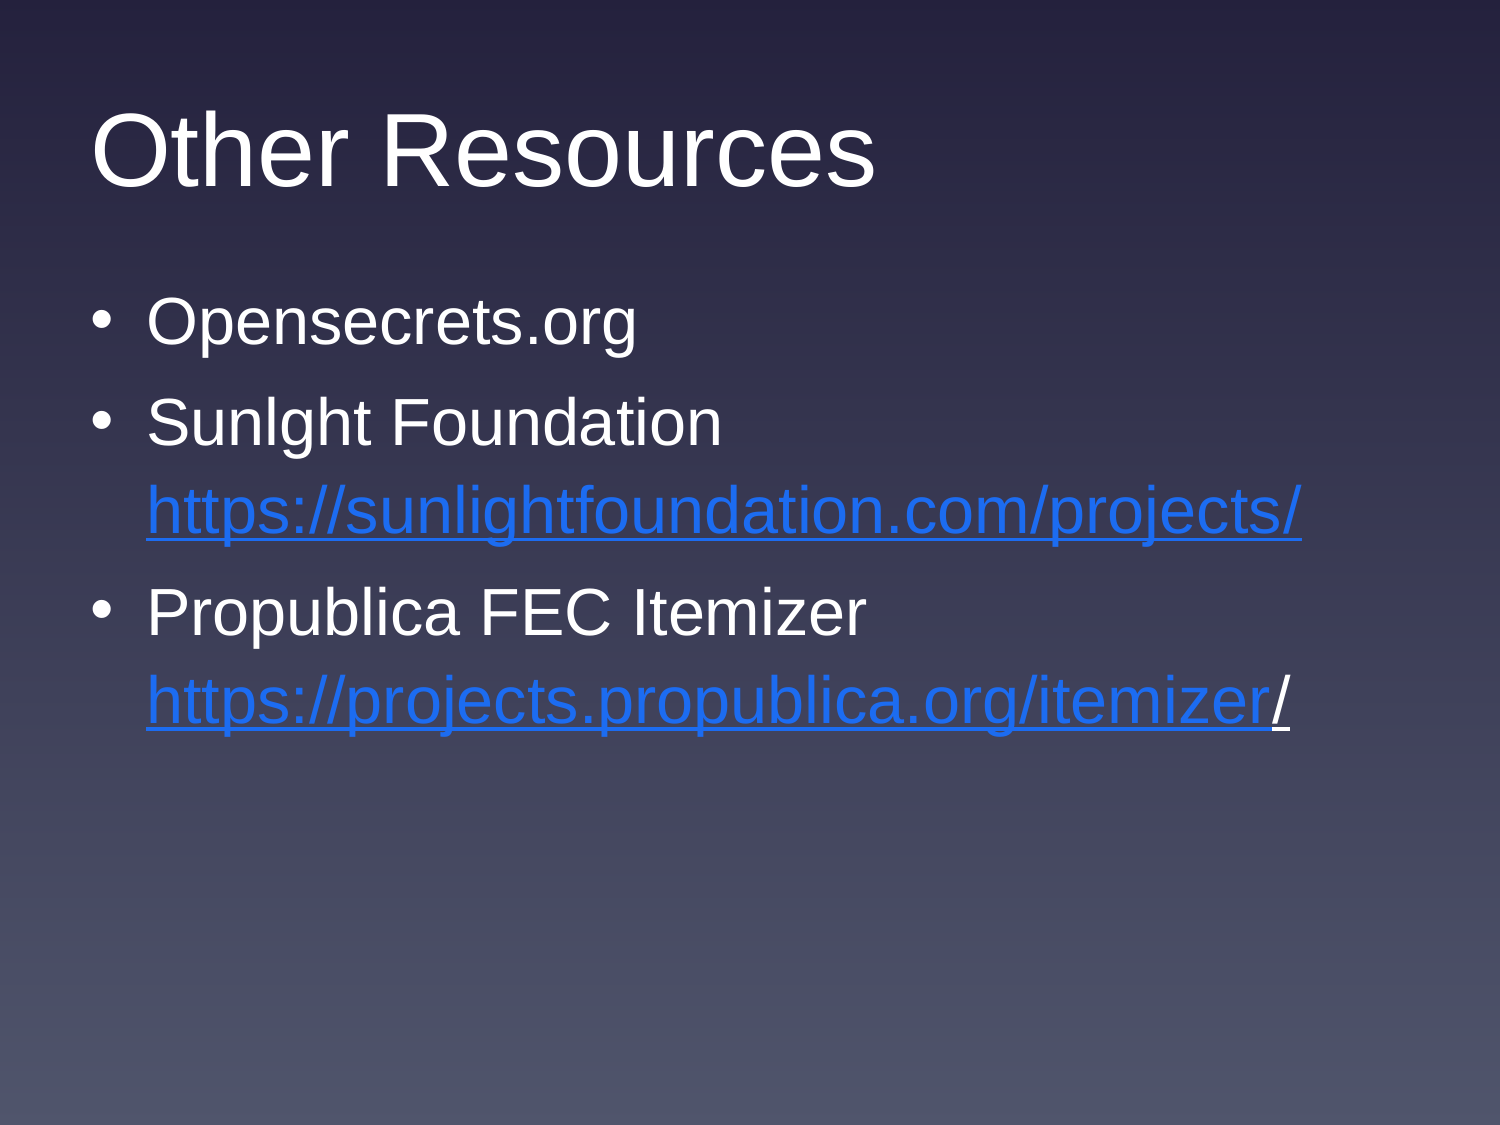

# Other Resources
Opensecrets.org
Sunlght Foundation https://sunlightfoundation.com/projects/
Propublica FEC Itemizer https://projects.propublica.org/itemizer/